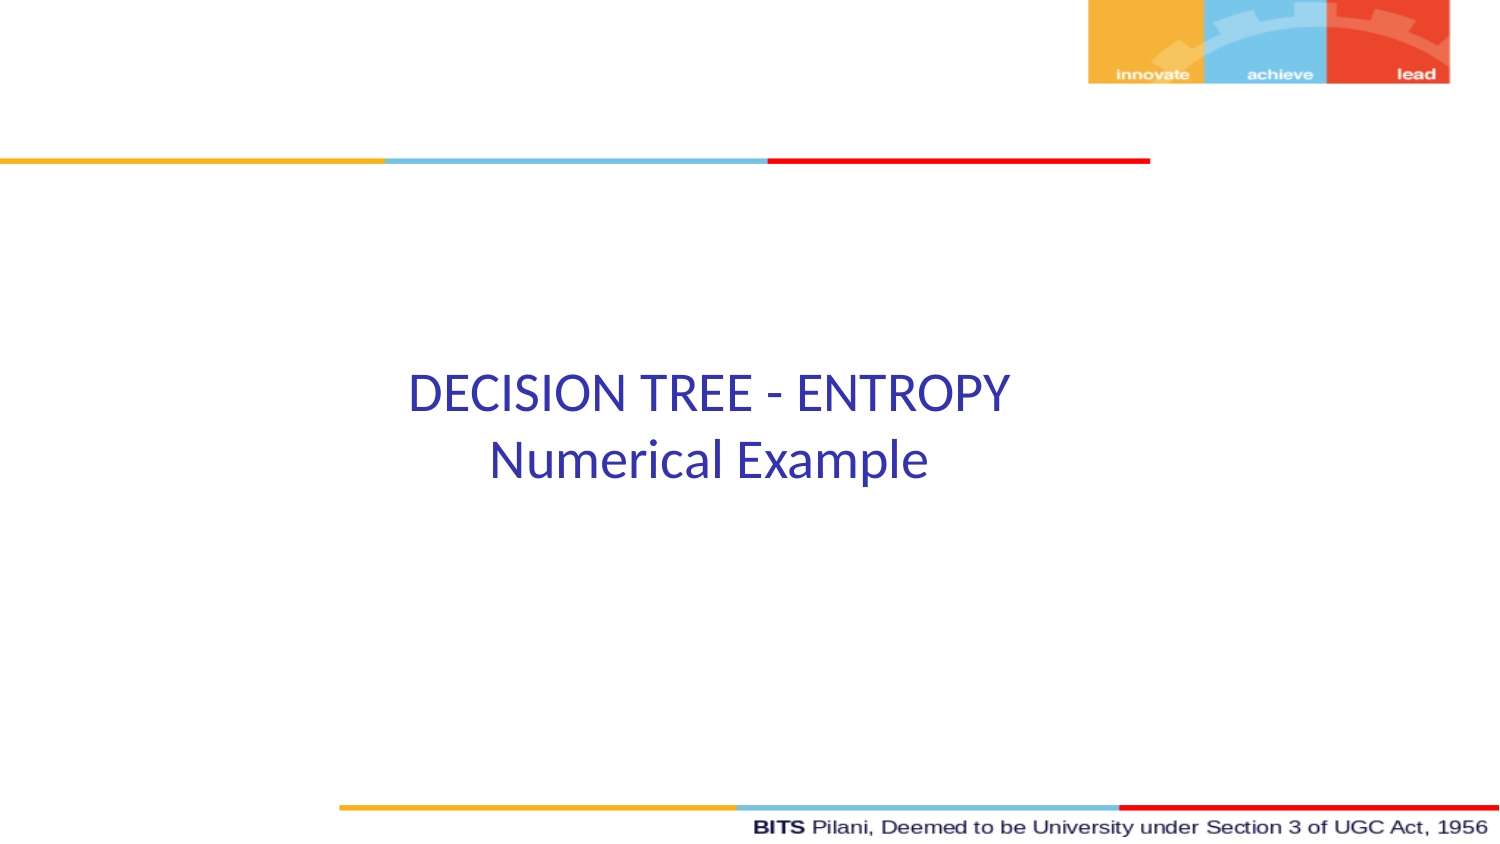

# DECISION TREE - ENTROPY
Numerical Example